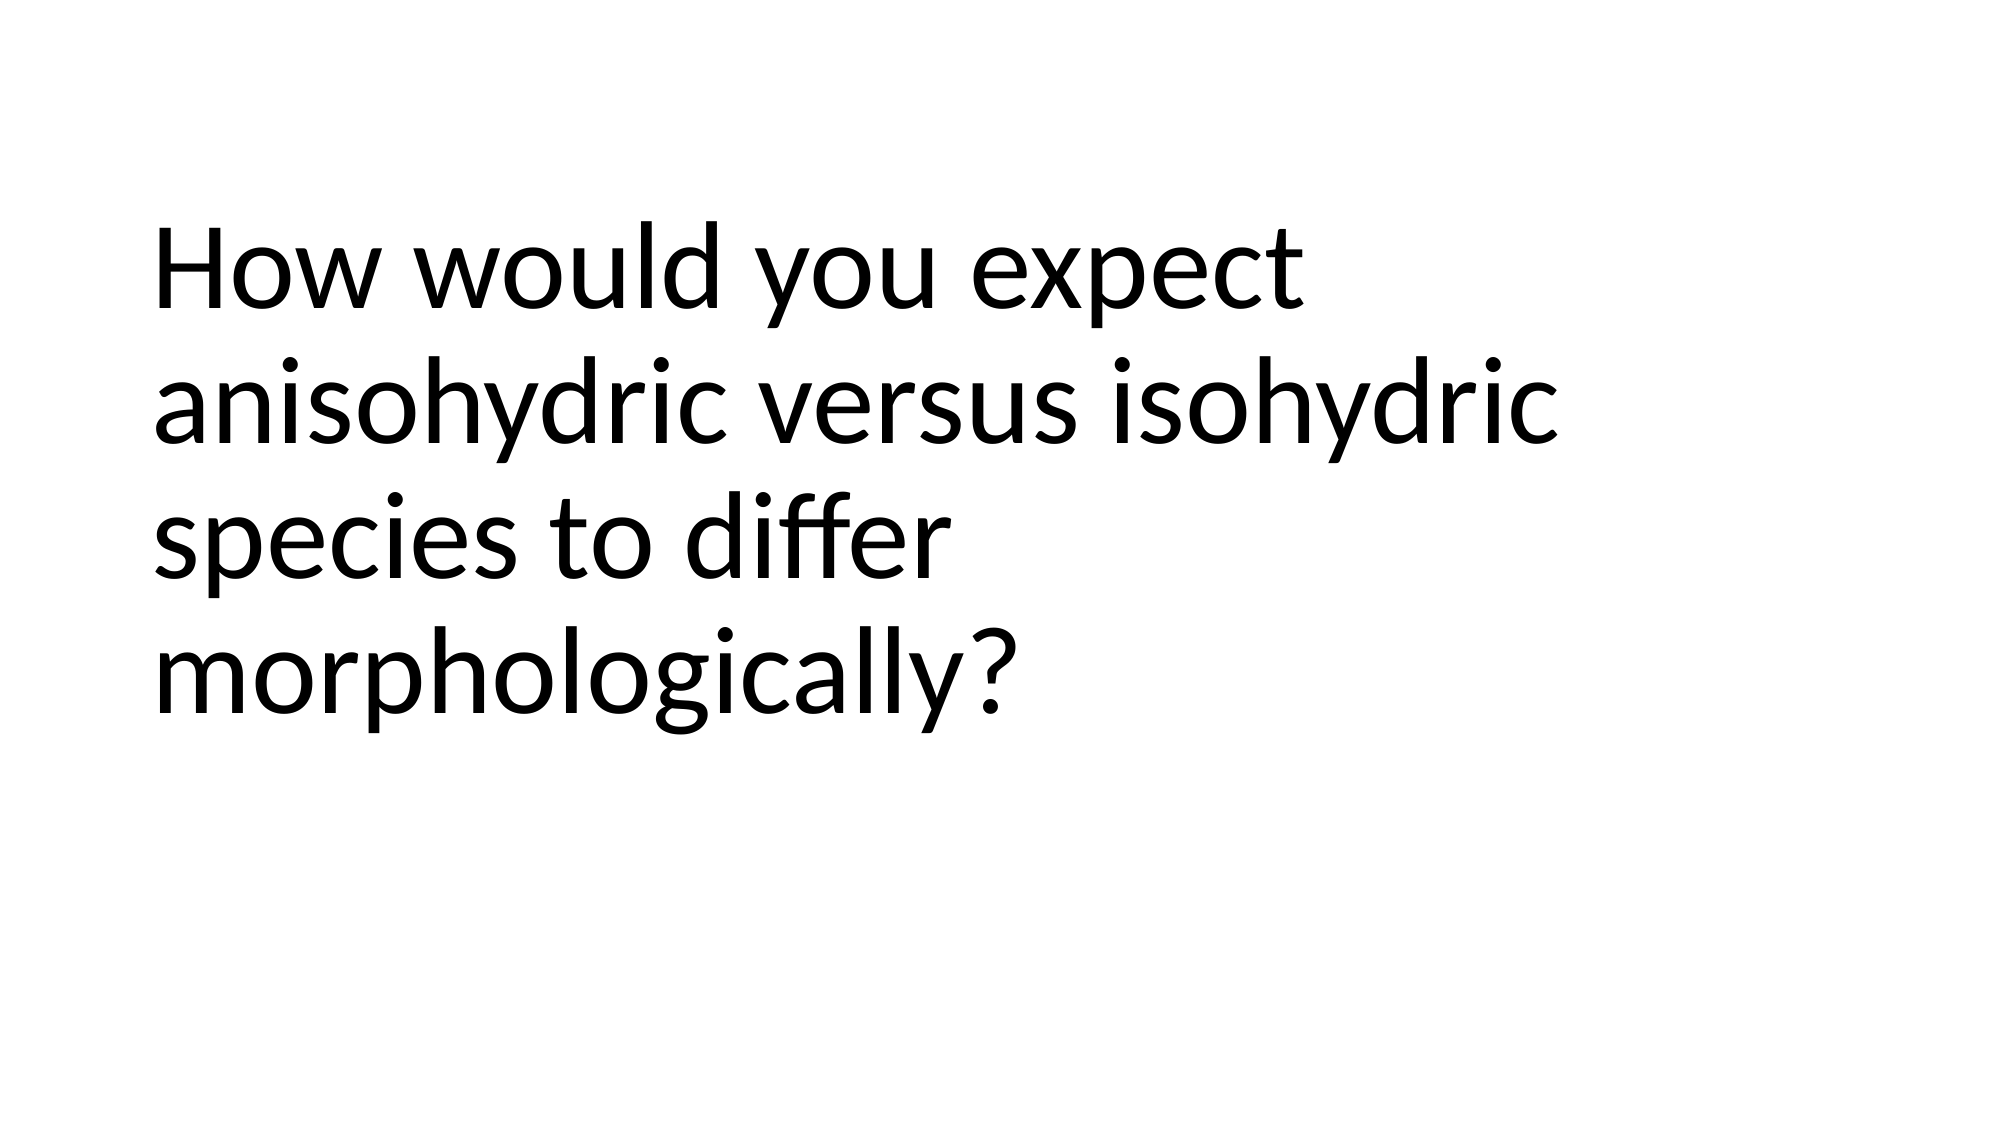

# How would you expect anisohydric versus isohydric species to differ morphologically?